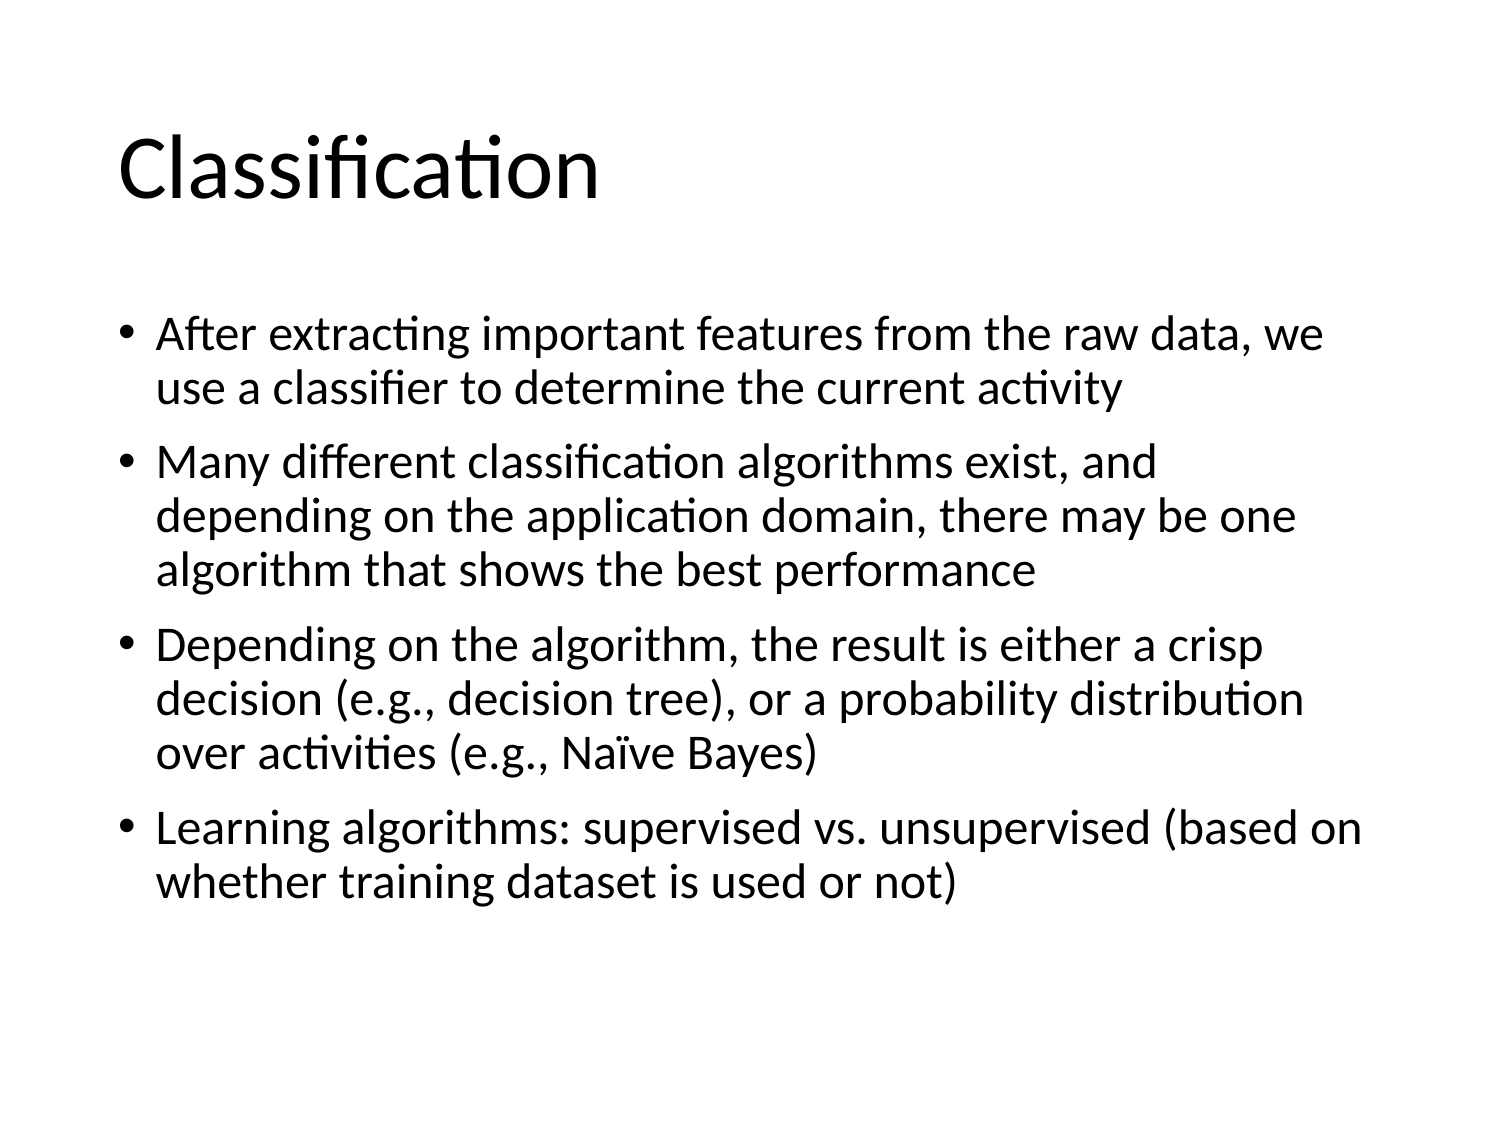

# Classification
After extracting important features from the raw data, we use a classifier to determine the current activity
Many different classification algorithms exist, and depending on the application domain, there may be one algorithm that shows the best performance
Depending on the algorithm, the result is either a crisp decision (e.g., decision tree), or a probability distribution over activities (e.g., Naïve Bayes)
Learning algorithms: supervised vs. unsupervised (based on whether training dataset is used or not)